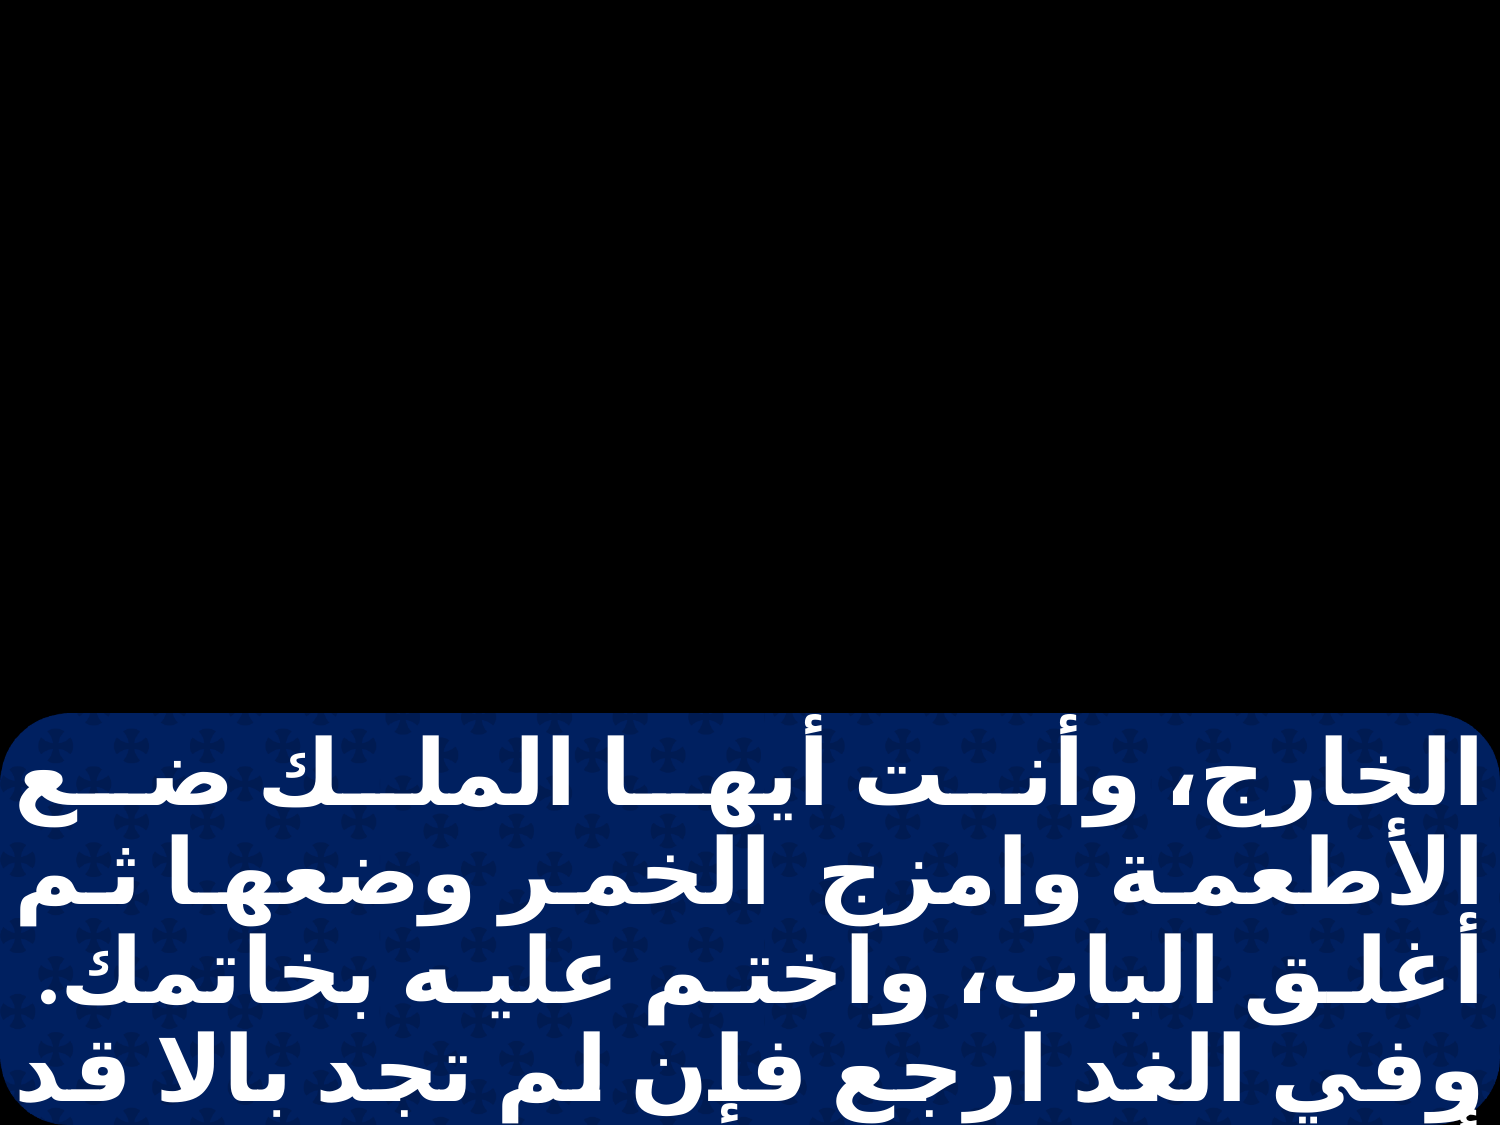

الخارج، وأنت أيها الملك ضع الأطعمة وامزج  الخمر وضعها ثم أغلق الباب، واختم عليه بخاتمك.  وفي الغد ارجع فإن لم تجد بالا قد أكل الجميع فإننا  نموت، وإلا فيموت دانيال الذي افترى علينا ".